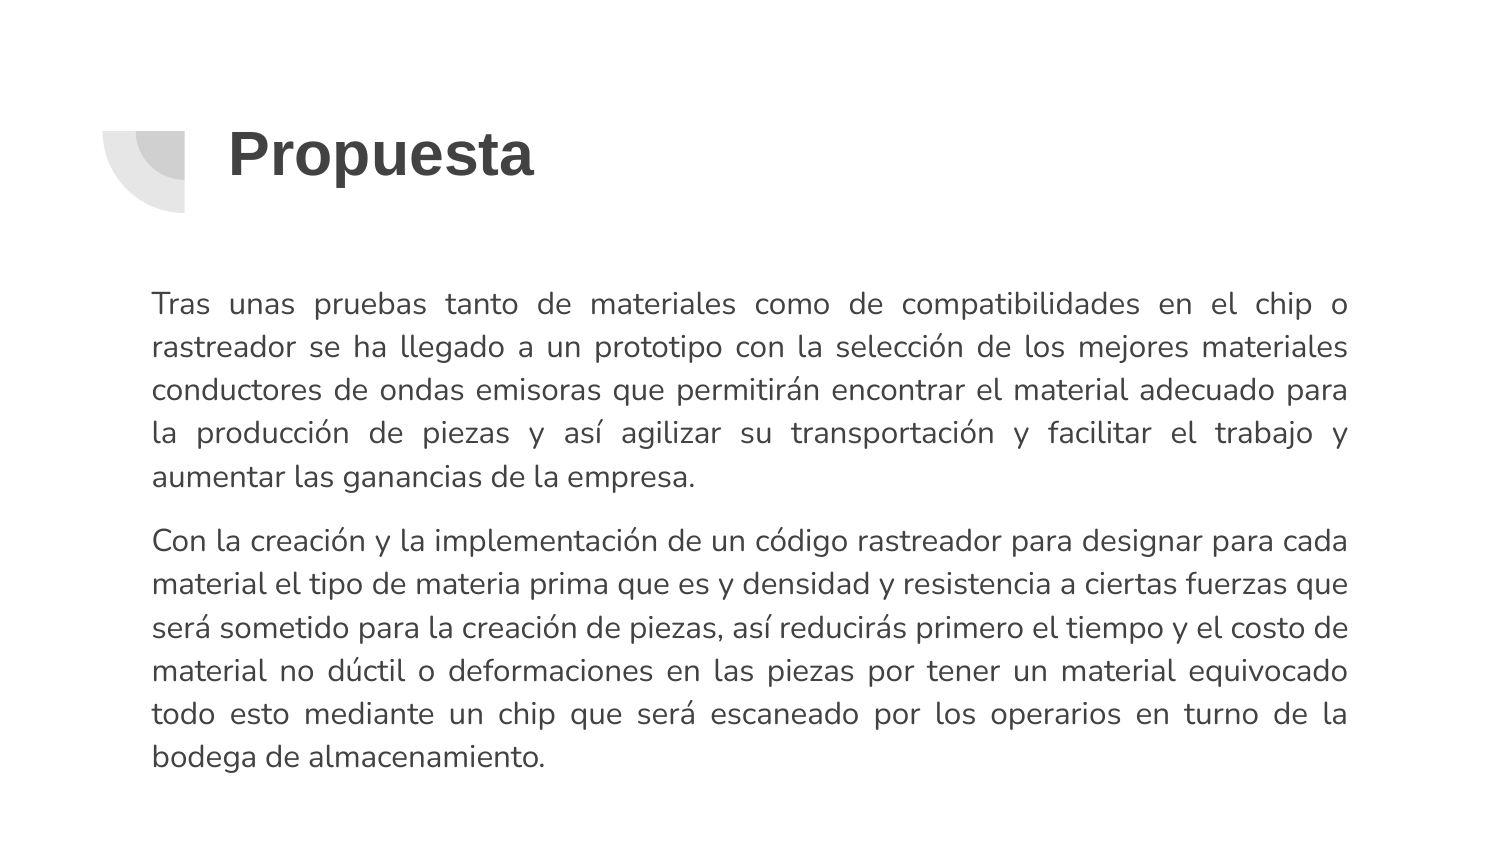

# Propuesta
Tras unas pruebas tanto de materiales como de compatibilidades en el chip o rastreador se ha llegado a un prototipo con la selección de los mejores materiales conductores de ondas emisoras que permitirán encontrar el material adecuado para la producción de piezas y así agilizar su transportación y facilitar el trabajo y aumentar las ganancias de la empresa.
Con la creación y la implementación de un código rastreador para designar para cada material el tipo de materia prima que es y densidad y resistencia a ciertas fuerzas que será sometido para la creación de piezas, así reducirás primero el tiempo y el costo de material no dúctil o deformaciones en las piezas por tener un material equivocado todo esto mediante un chip que será escaneado por los operarios en turno de la bodega de almacenamiento.